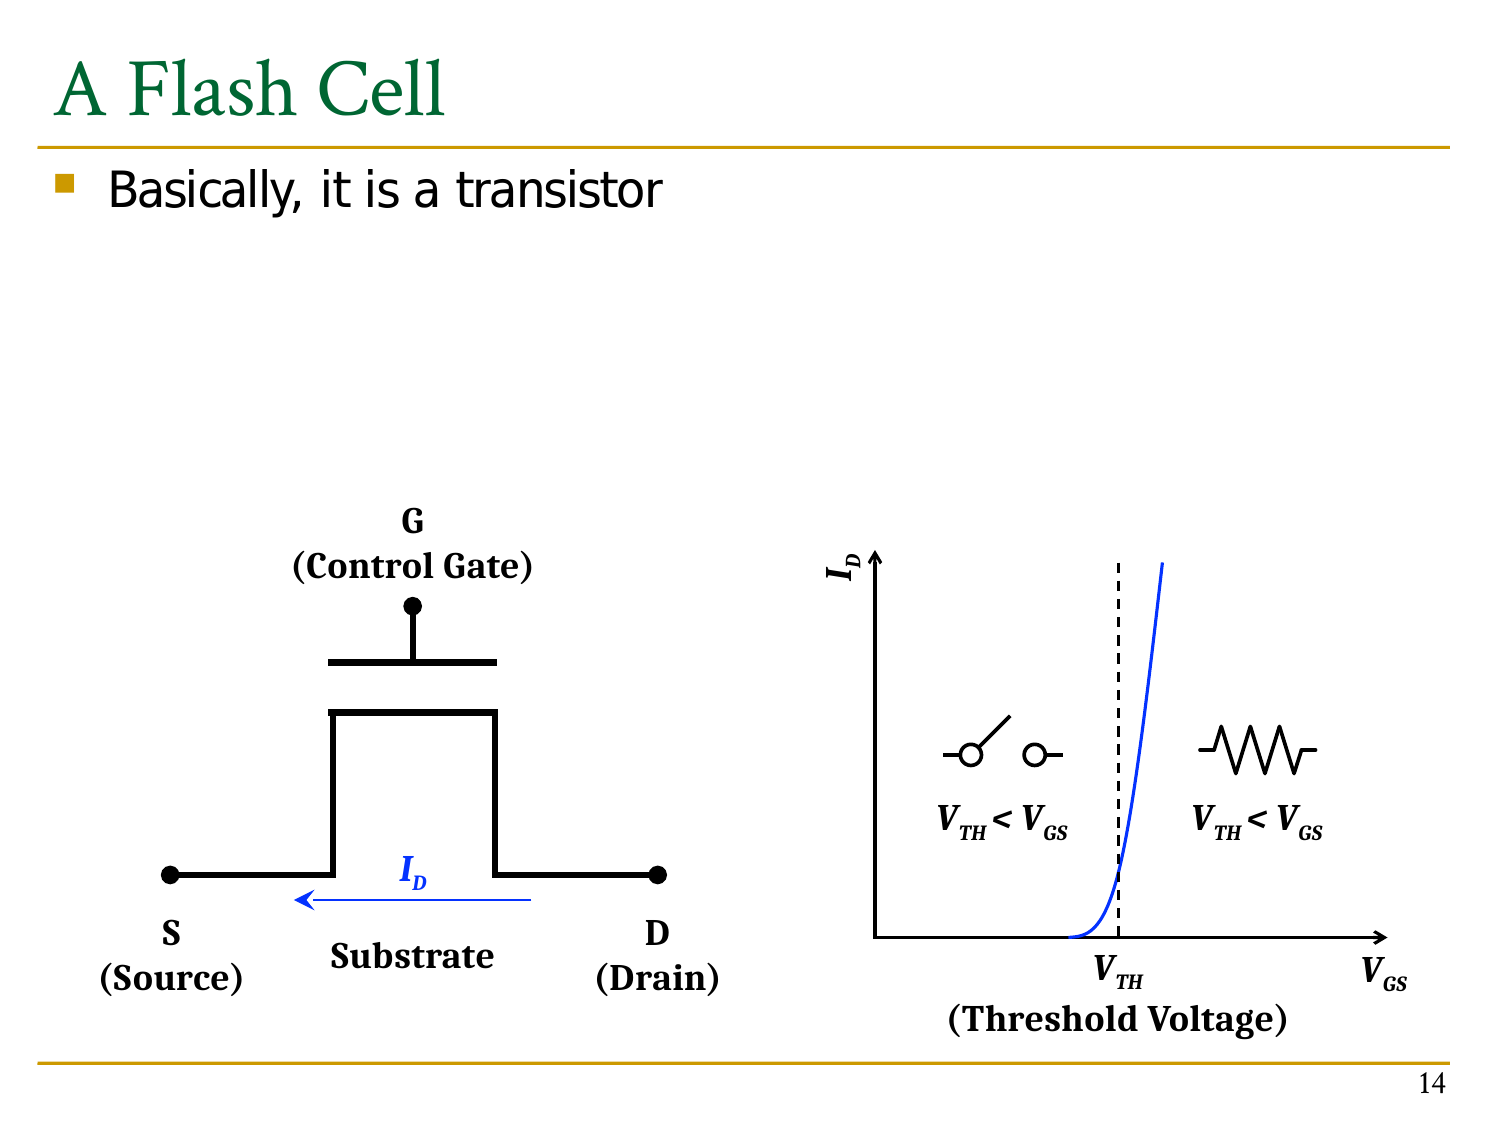

# A Flash Cell
Basically, it is a transistor

G
(Control Gate)
S
(Source)
D
(Drain)
Substrate
ID

ID
VTH
(Threshold Voltage)
VGS
VTH < VGS

VTH < VGS
14